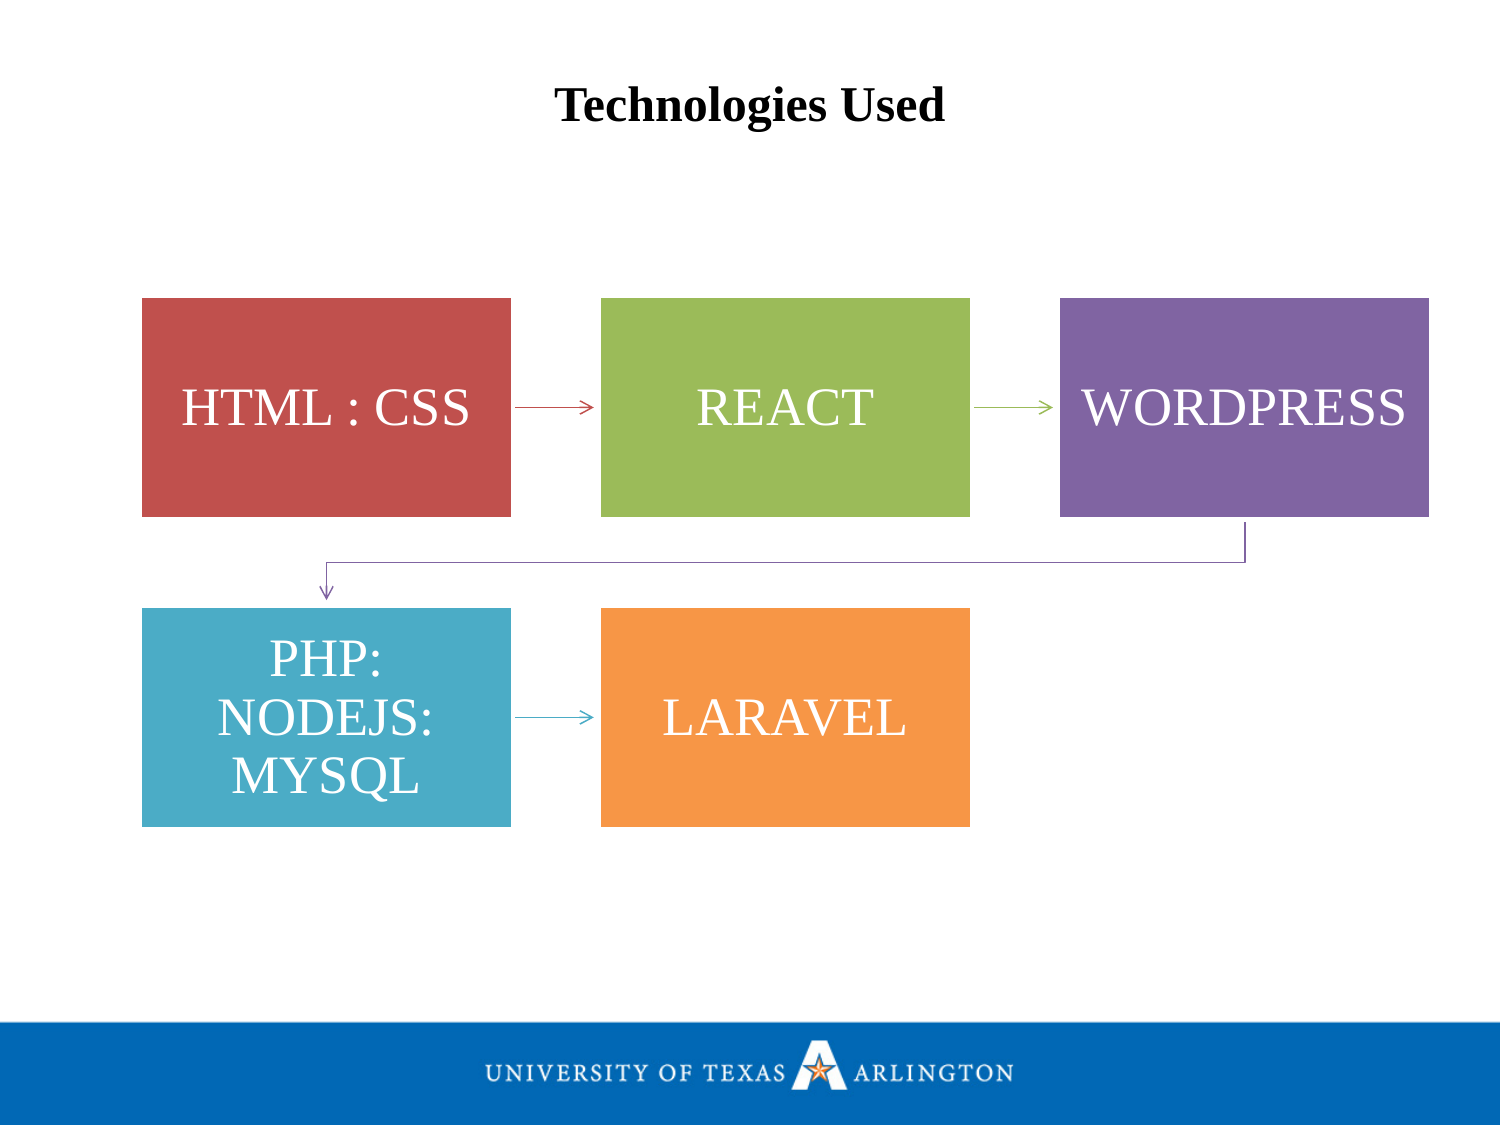

Technologies Used

HTML : CSS

REACT

WORDPRESS

PHP: NODEJS: MYSQL
LARAVEL